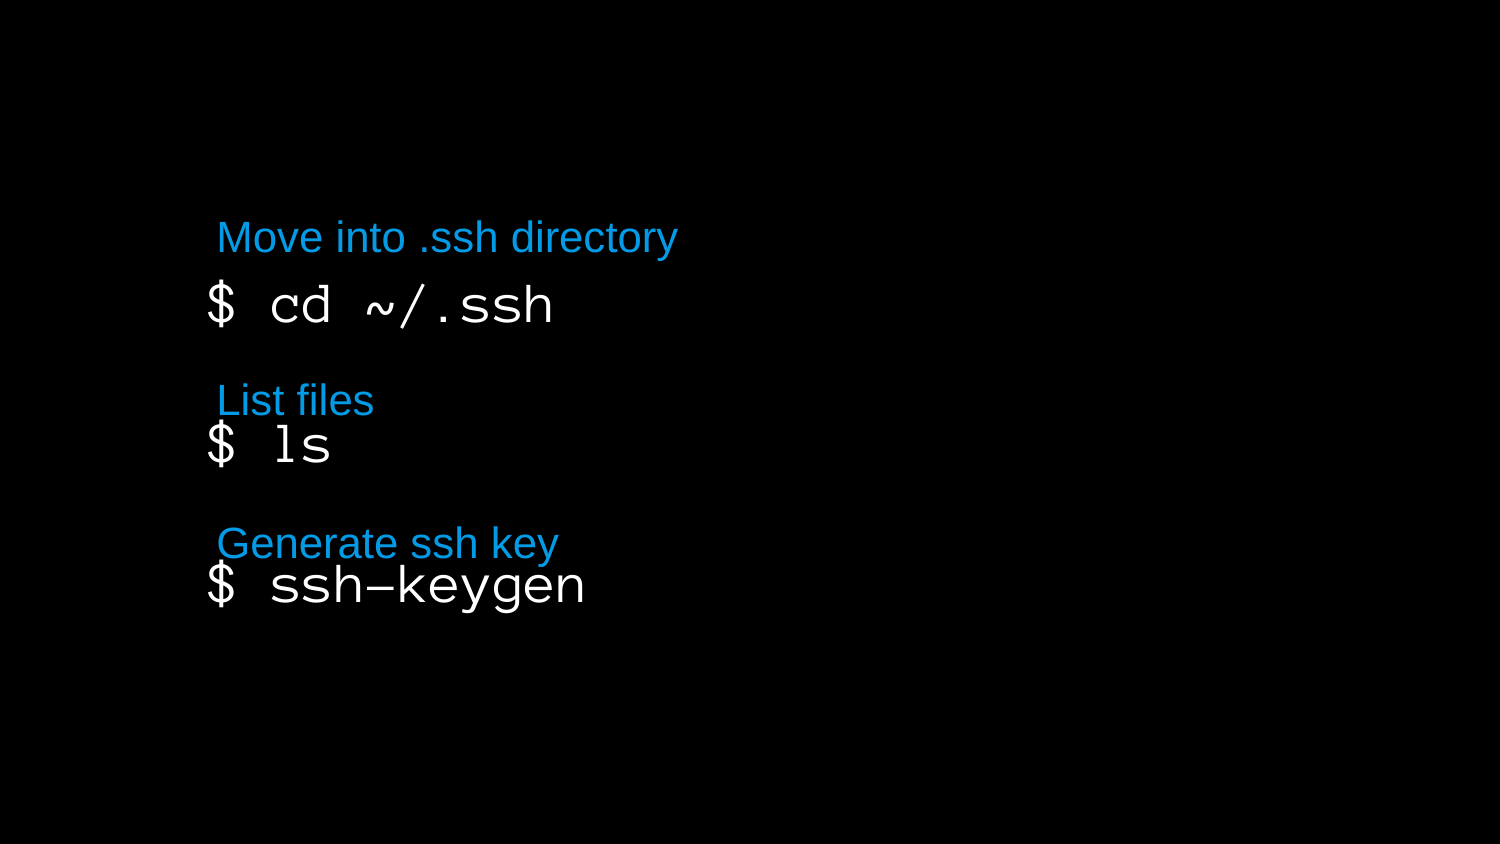

Move into .ssh directory
# $ cd ~/.ssh

$ ls

$ ssh-keygen
List files
Generate ssh key